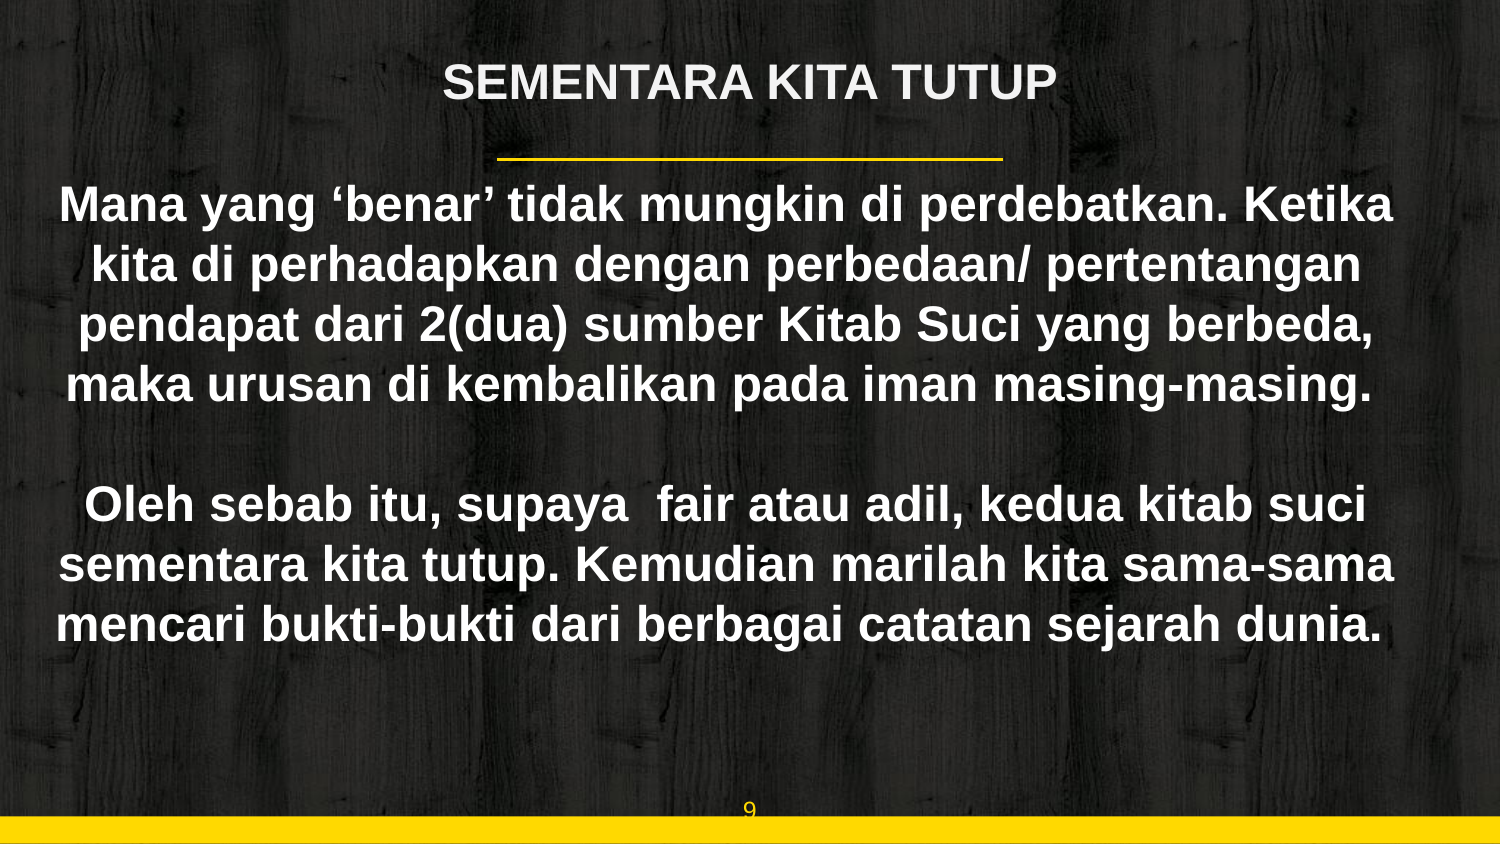

# SEMENTARA KITA TUTUP
Mana yang ‘benar’ tidak mungkin di perdebatkan. Ketika kita di perhadapkan dengan perbedaan/ pertentangan pendapat dari 2(dua) sumber Kitab Suci yang berbeda, maka urusan di kembalikan pada iman masing-masing.

Oleh sebab itu, supaya  fair atau adil, kedua kitab suci sementara kita tutup. Kemudian marilah kita sama-sama mencari bukti-bukti dari berbagai catatan sejarah dunia.
9